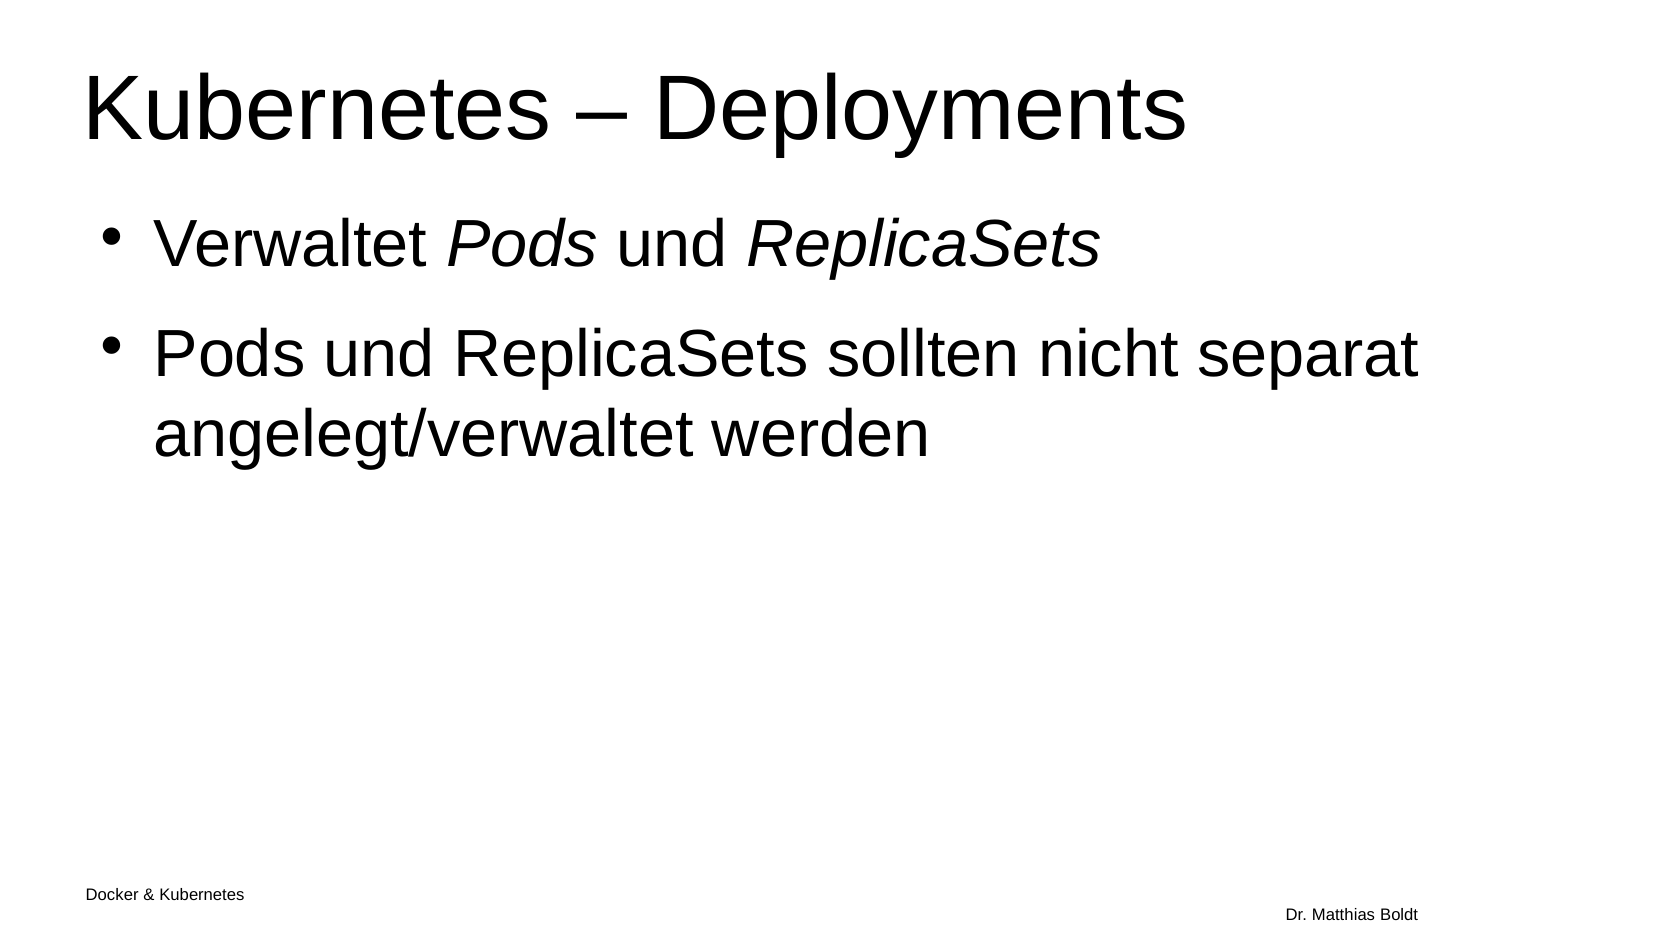

Kubernetes – Deployments
Verwaltet Pods und ReplicaSets
Pods und ReplicaSets sollten nicht separat angelegt/verwaltet werden

Docker & Kubernetes																Dr. Matthias Boldt